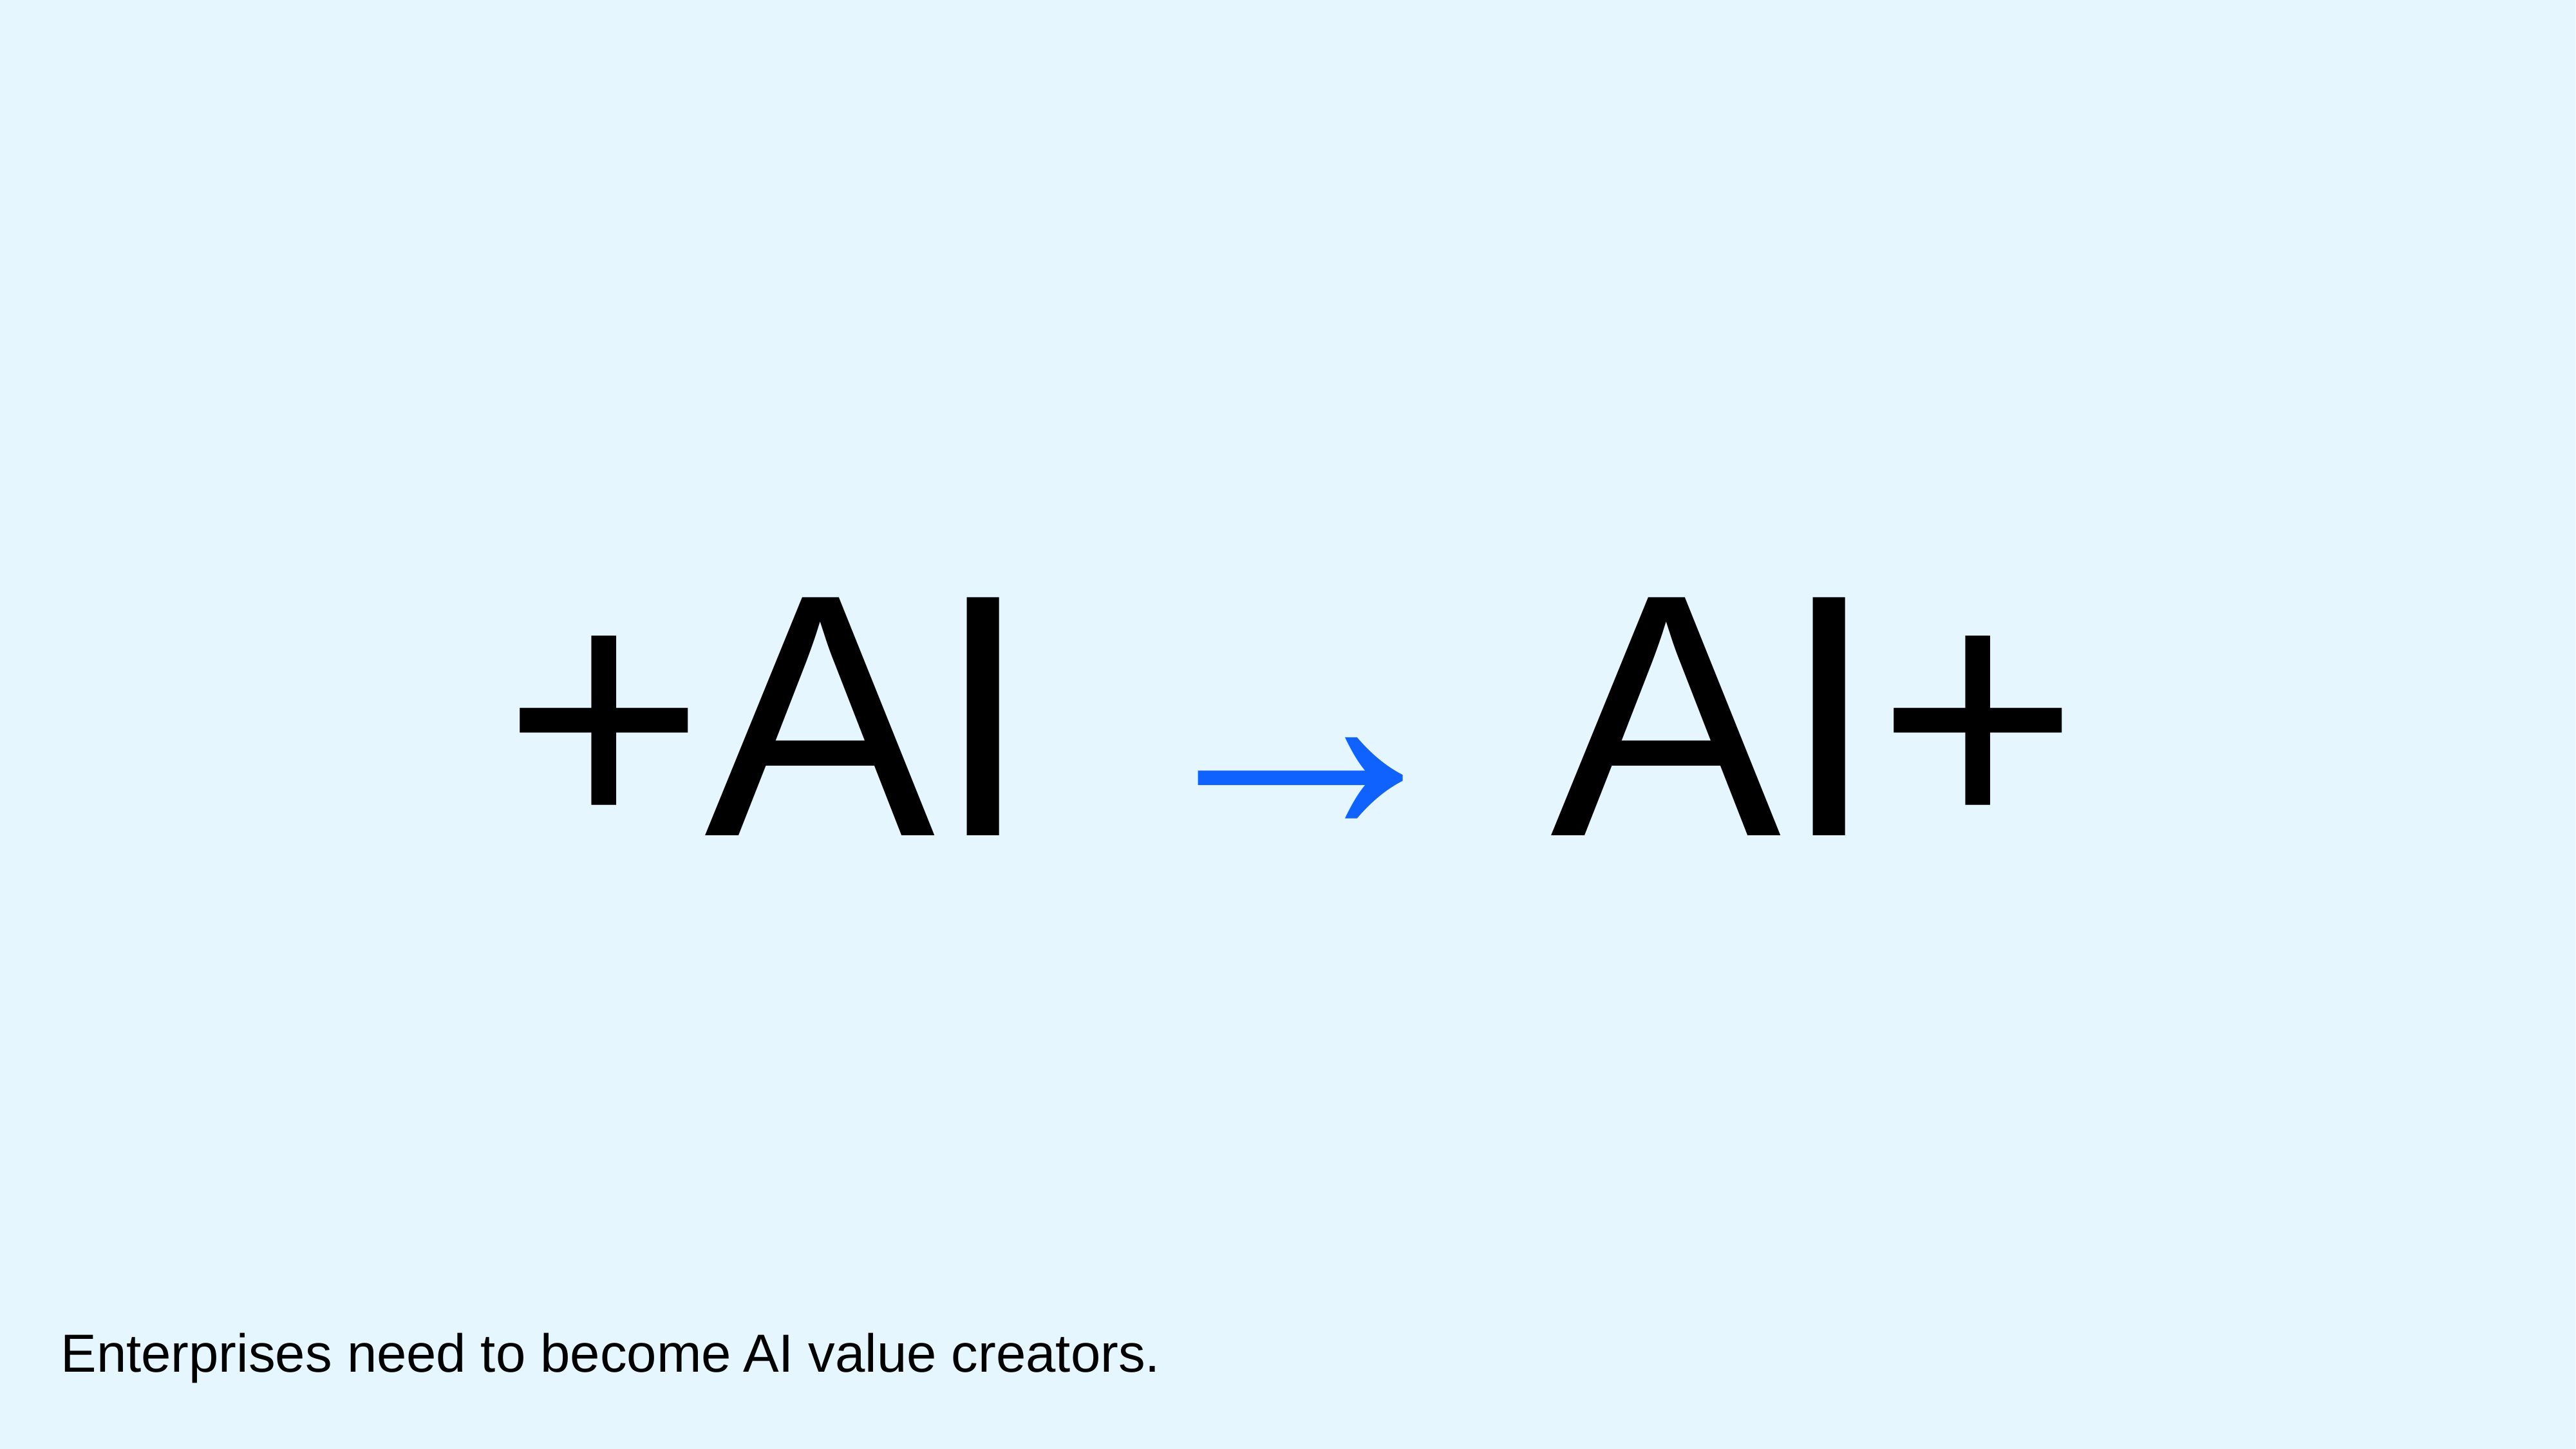

# +AI → AI+
Enterprises need to become AI value creators.